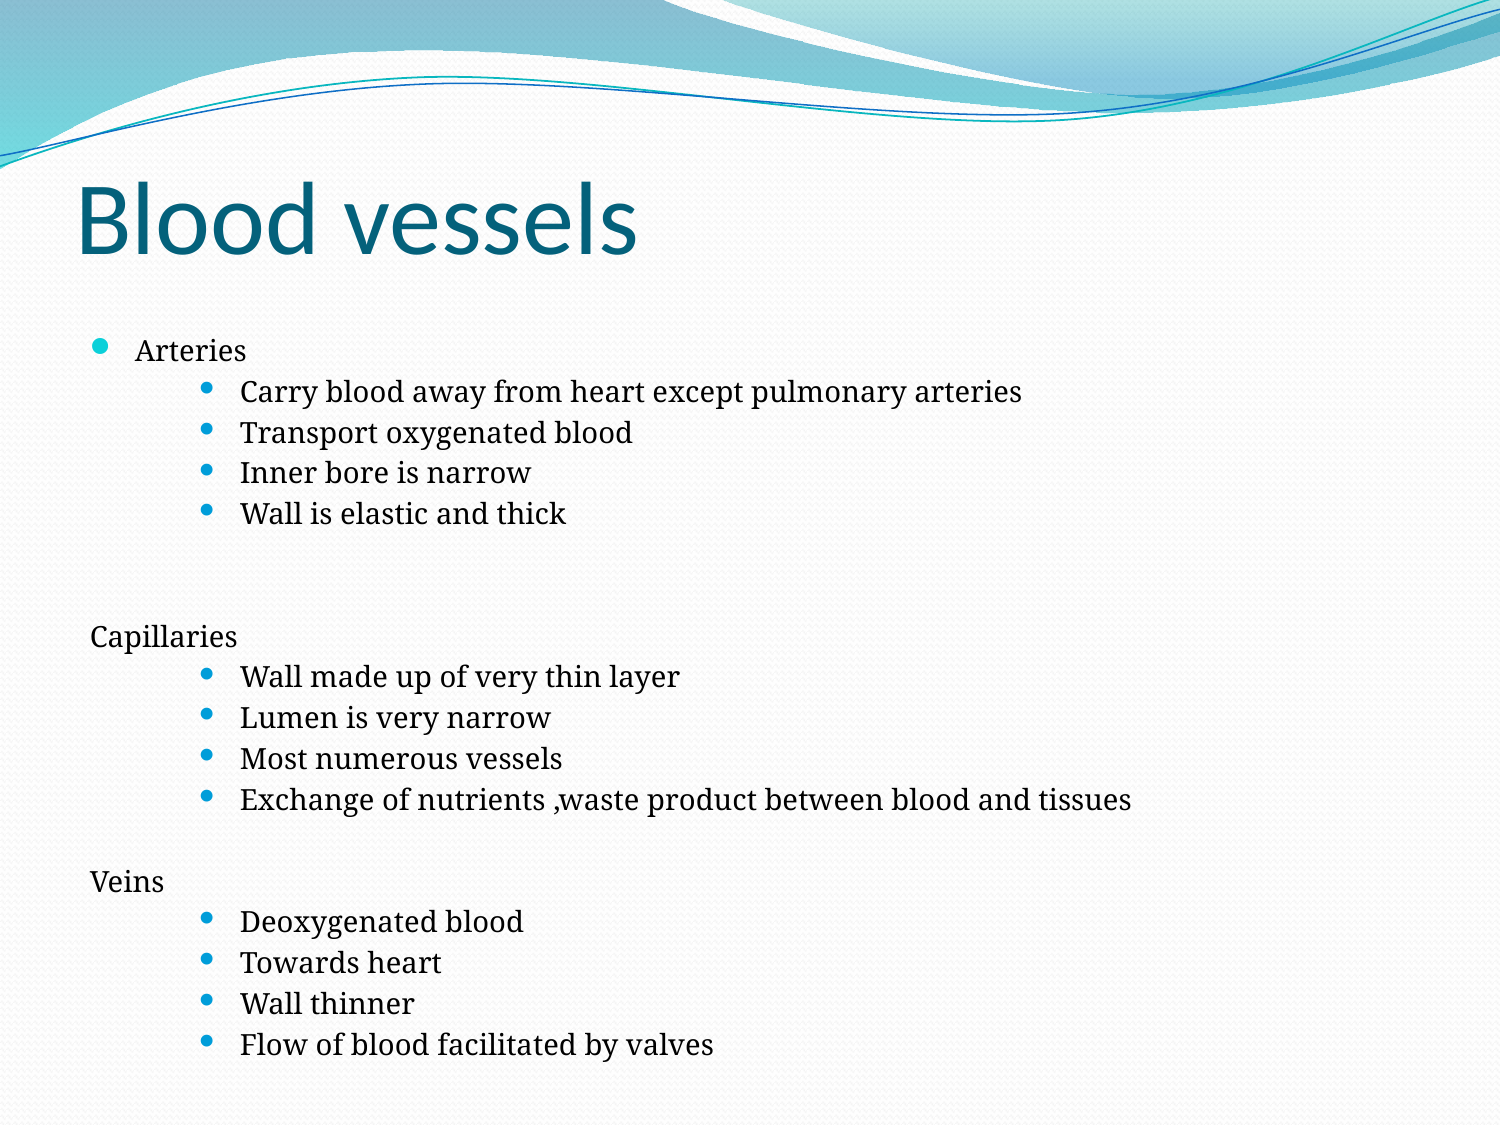

# Blood vessels
Arteries
Carry blood away from heart except pulmonary arteries
Transport oxygenated blood
Inner bore is narrow
Wall is elastic and thick

Capillaries
Wall made up of very thin layer
Lumen is very narrow
Most numerous vessels
Exchange of nutrients ,waste product between blood and tissues

Veins
Deoxygenated blood
Towards heart
Wall thinner
Flow of blood facilitated by valves